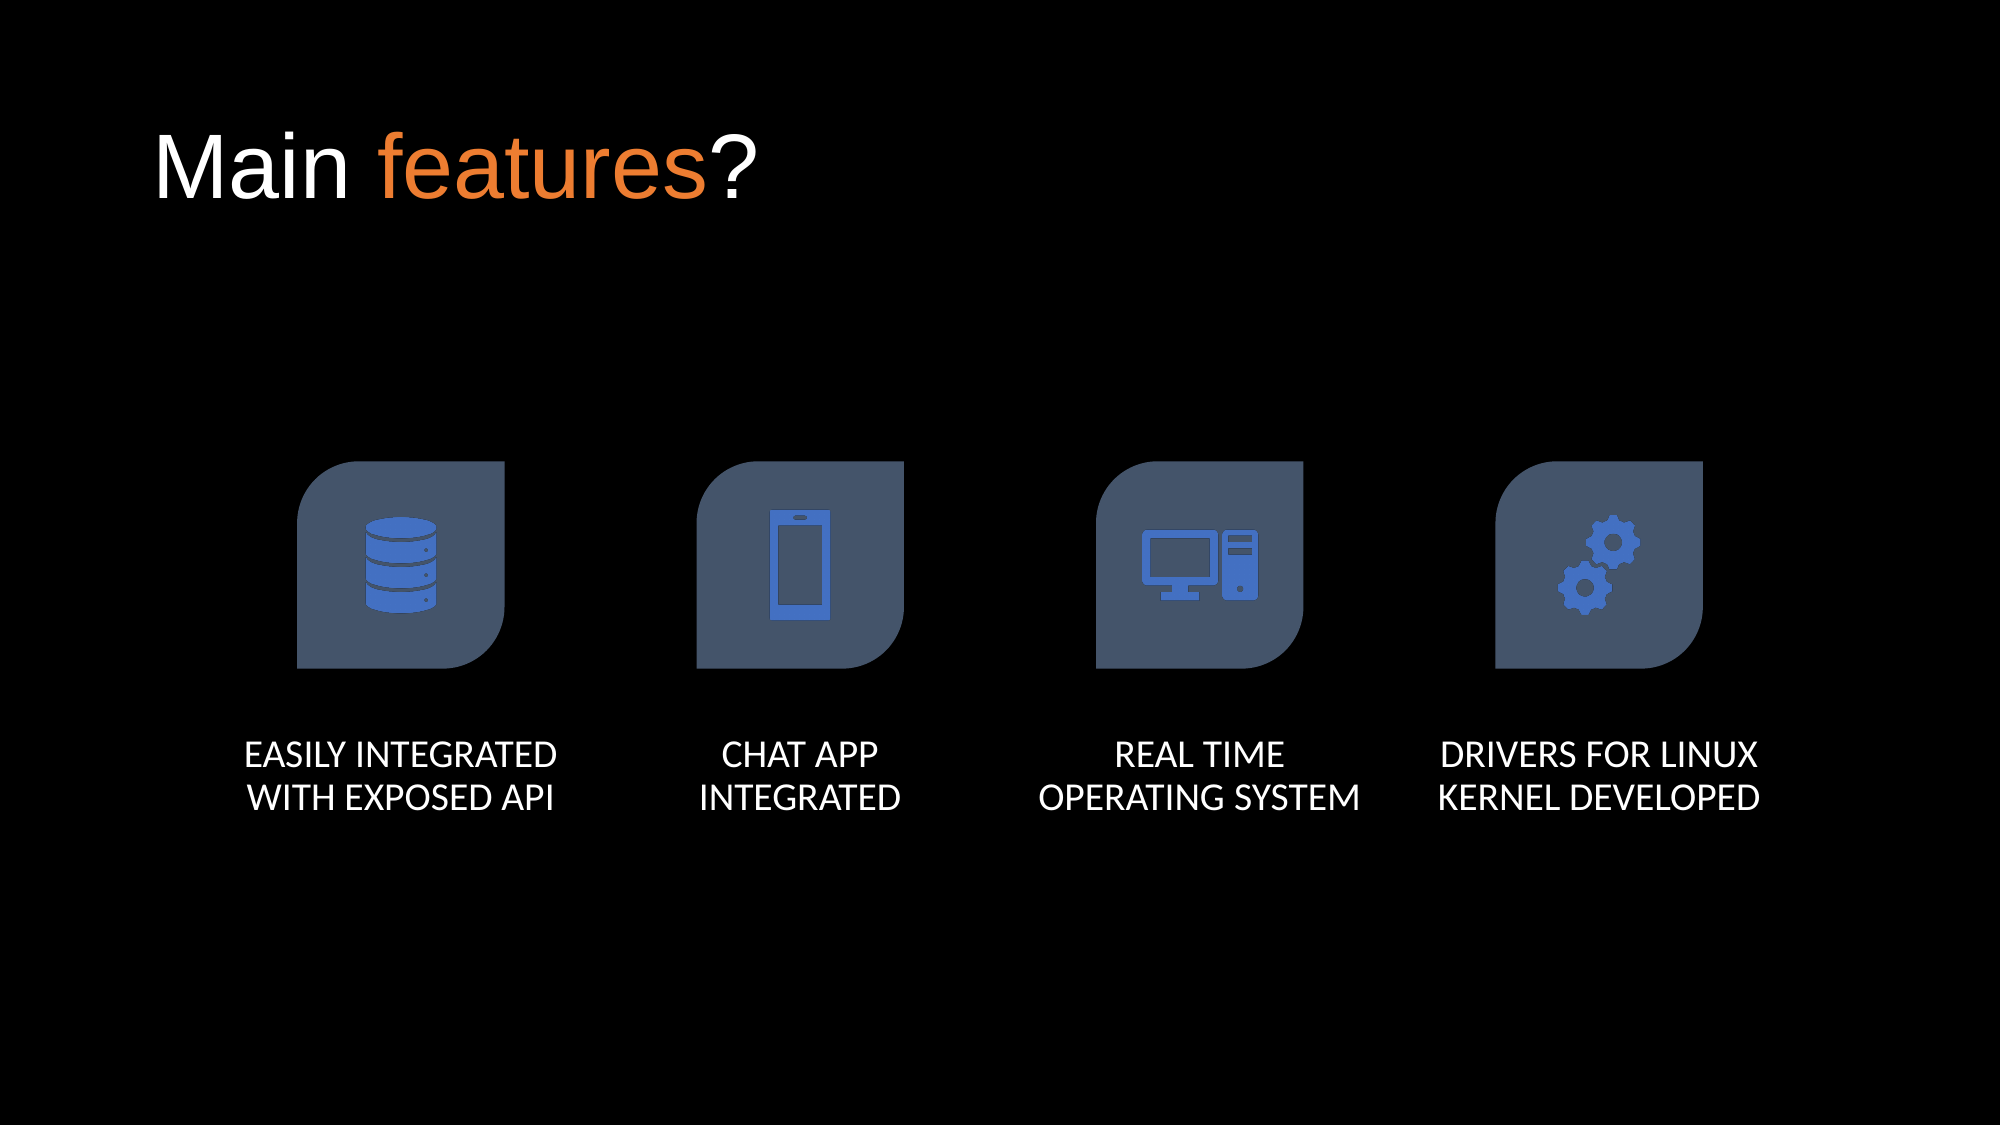

# Main features?
Easily integrated with exposed API
Chat App integrated
Real time operating system
Drivers for Linux Kernel developed